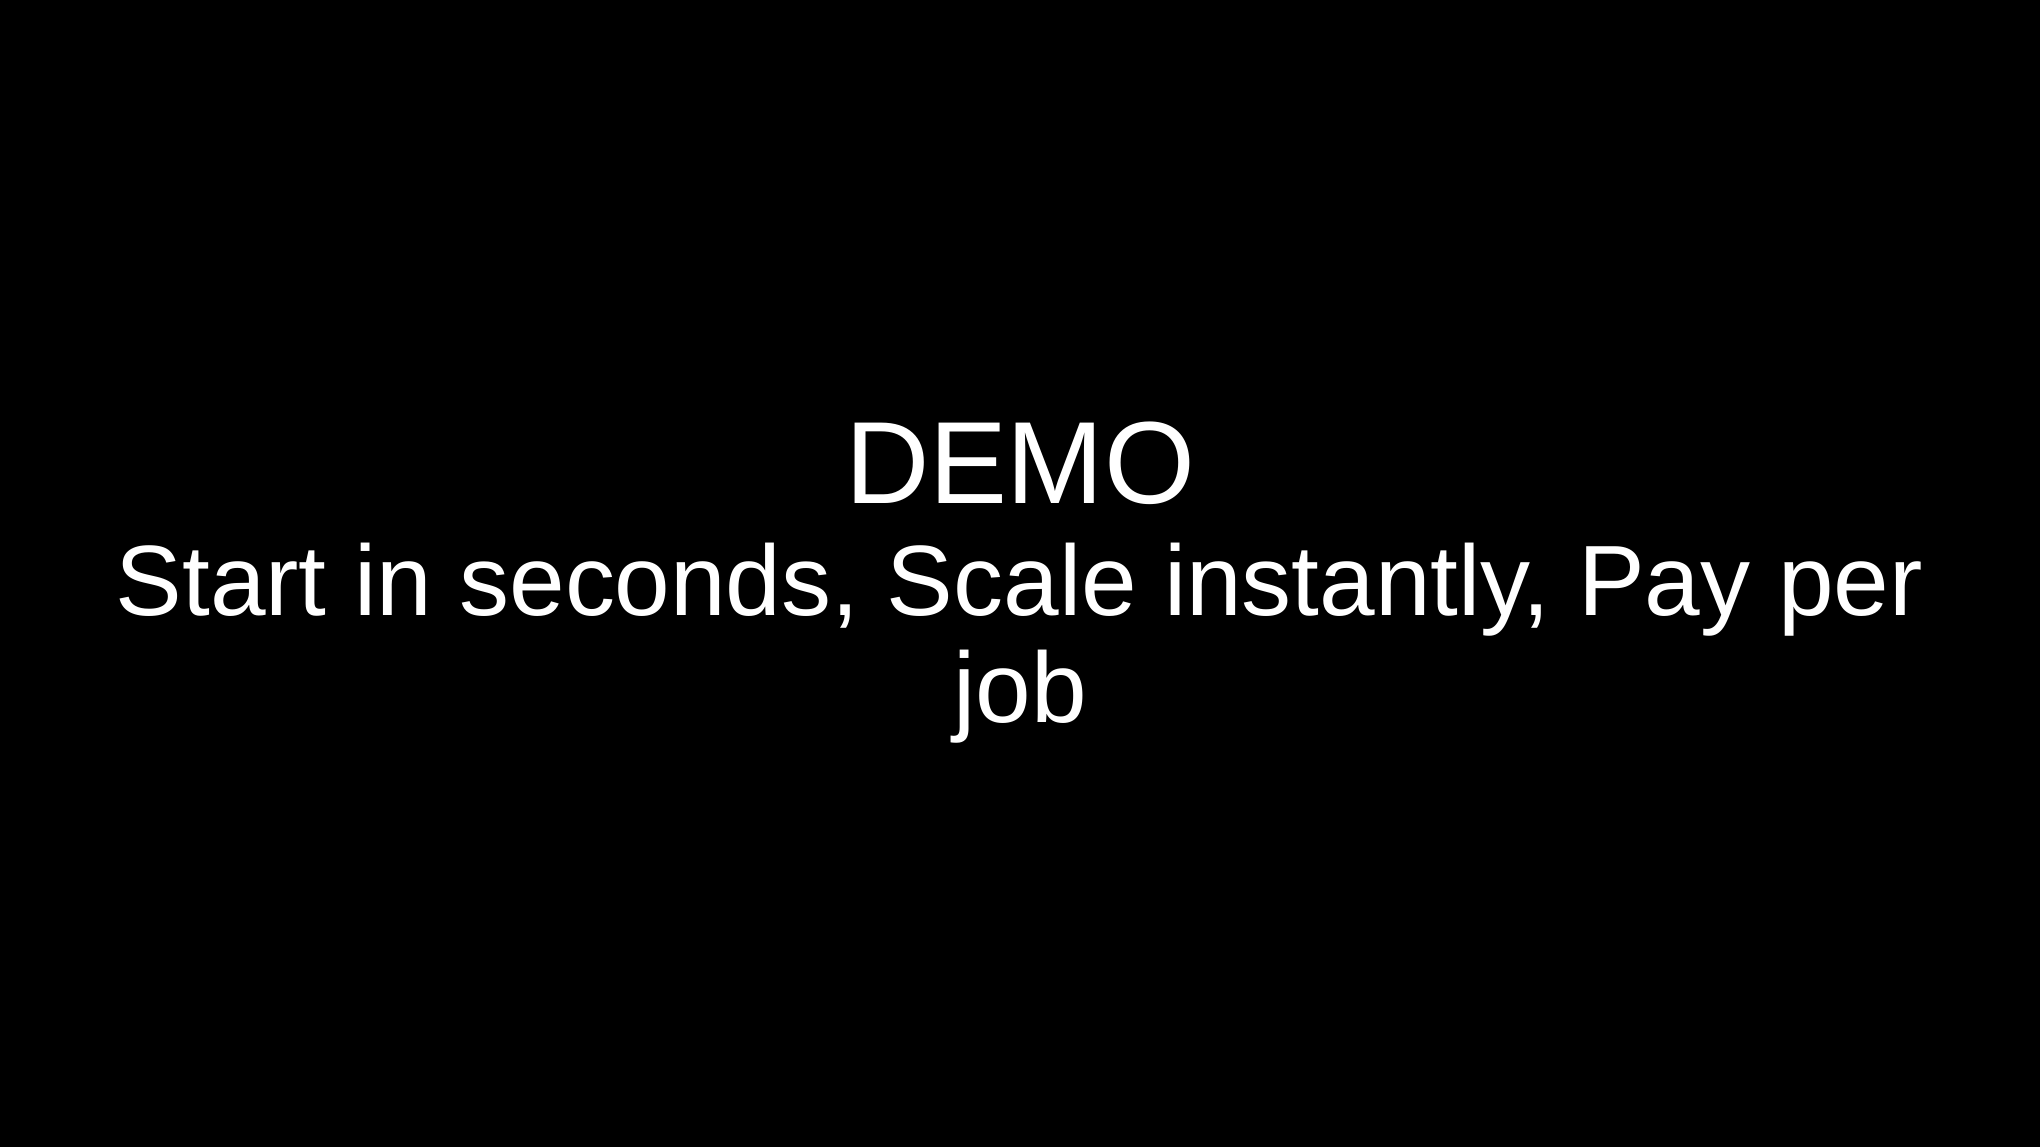

DEMO
Start in seconds, Scale instantly, Pay per job